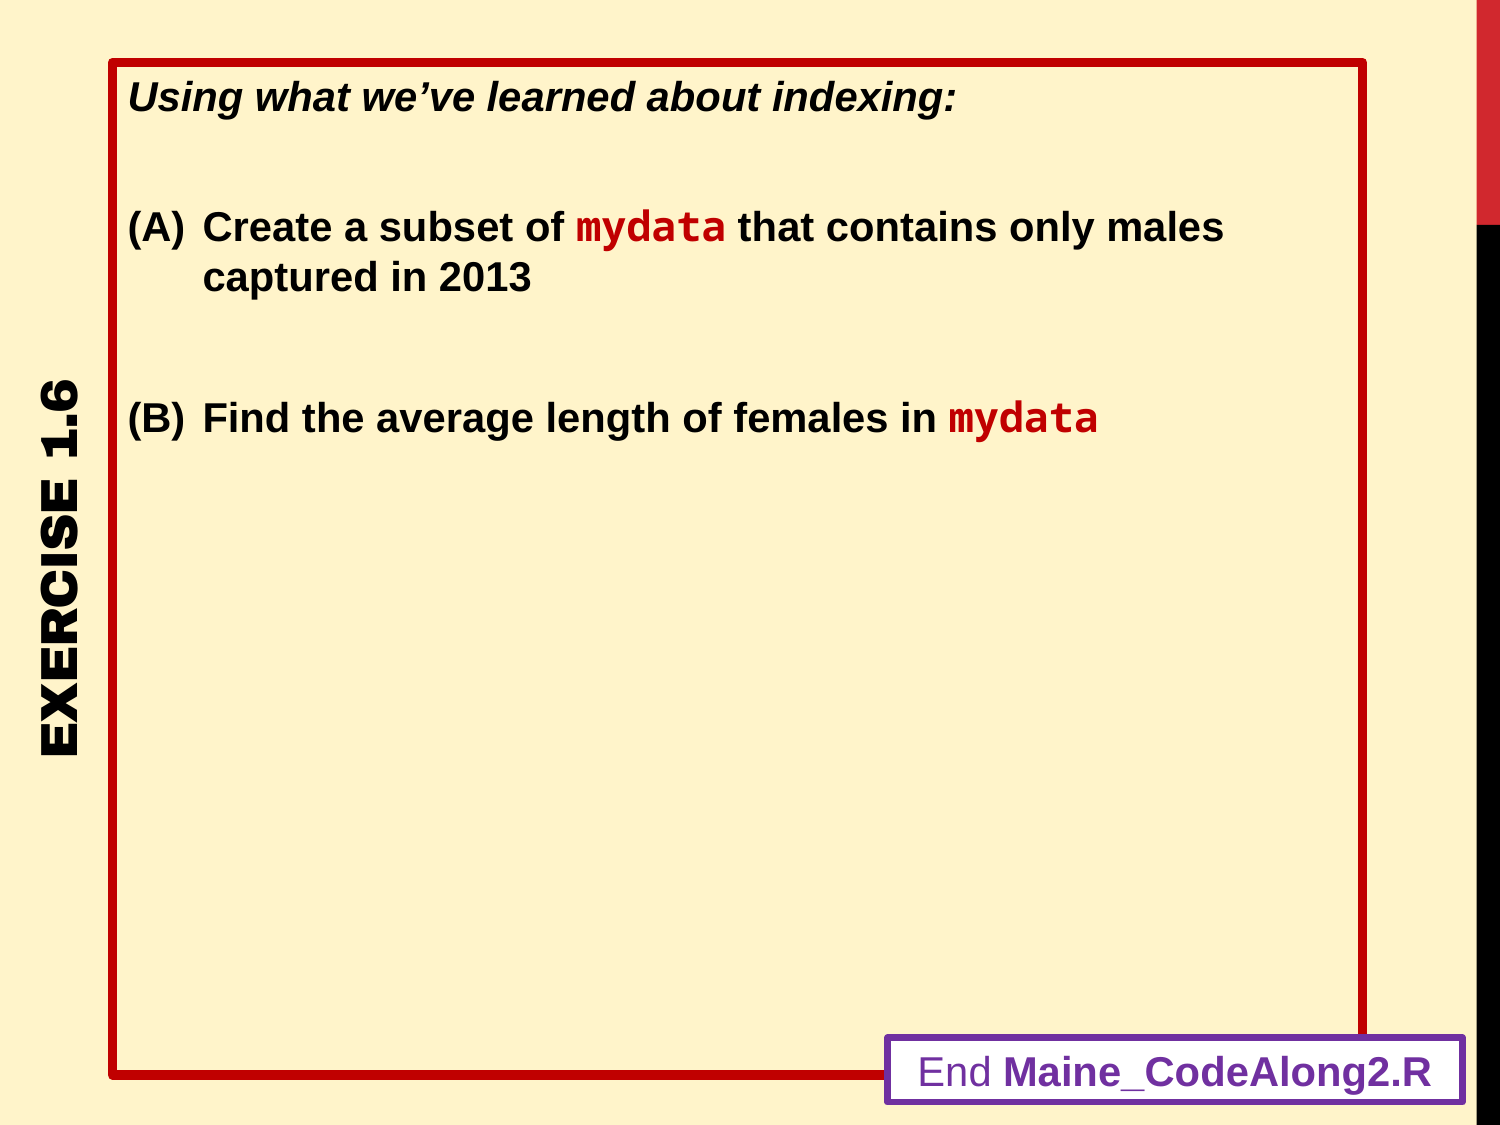

Using what we’ve learned about indexing:

Create a subset of mydata that contains only males captured in 2013

Find the average length of females in mydata
# Exercise 1.6
End Maine_CodeAlong2.R